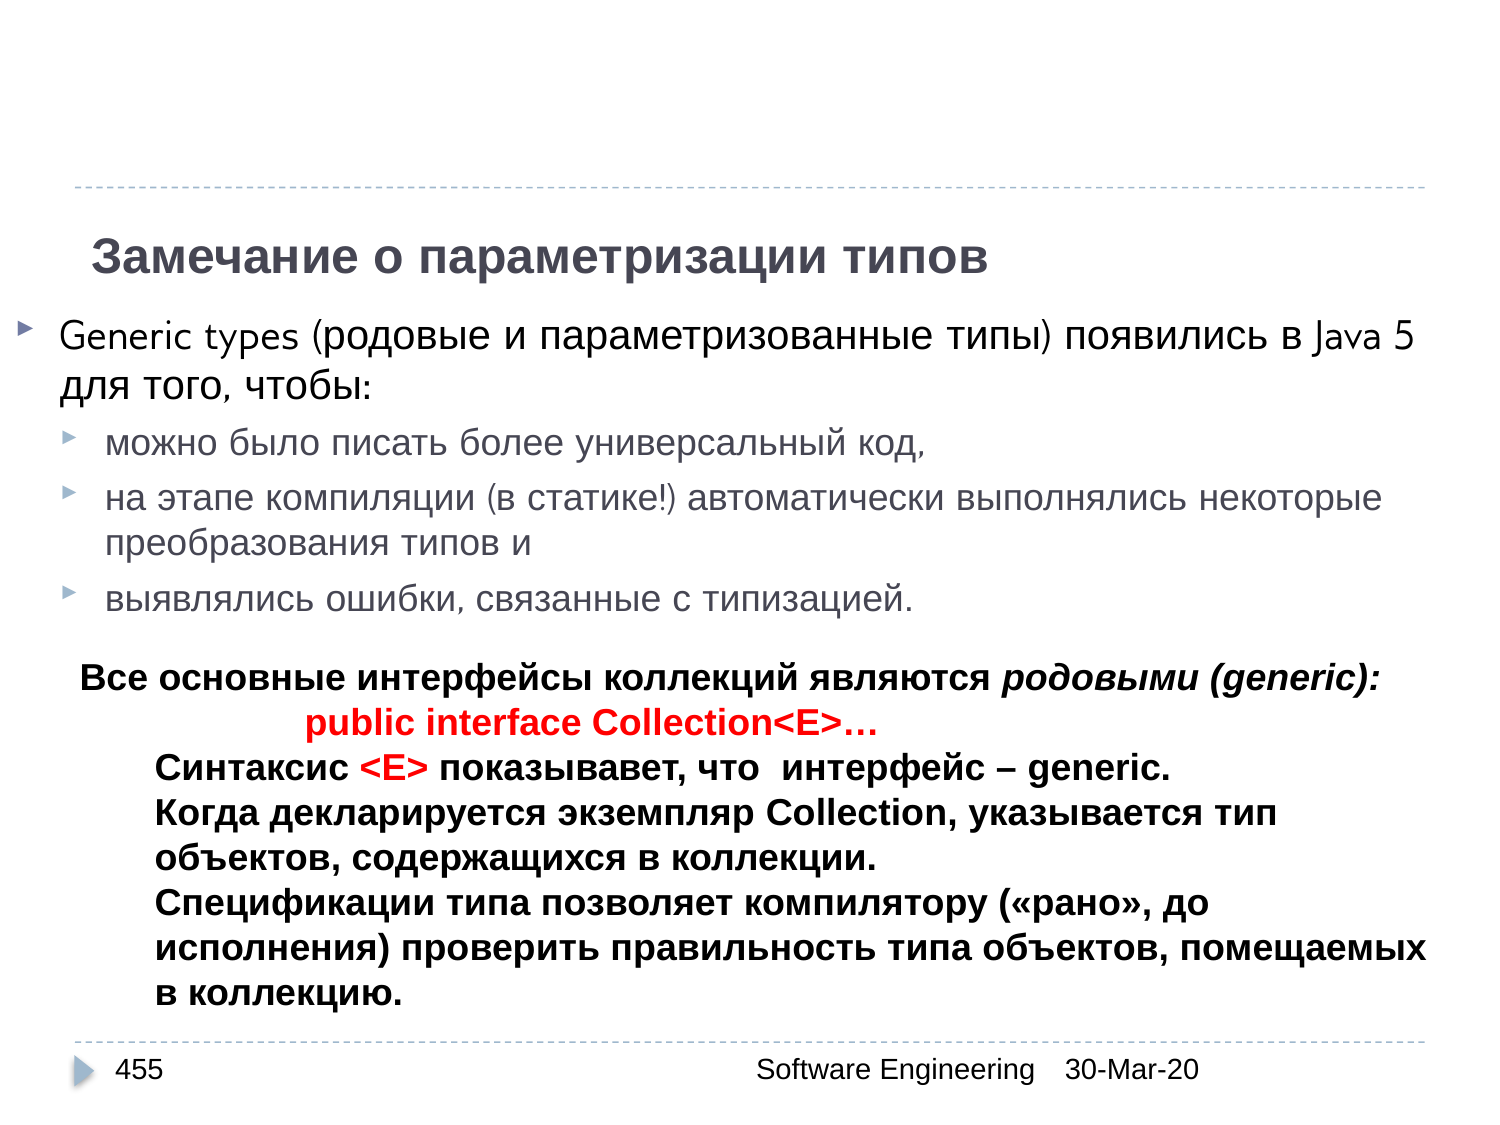

# Замечание о параметризации типов
Generic types (родовые и параметризованные типы) появились в Java 5 для того, чтобы:
можно было писать более универсальный код,
на этапе компиляции (в статике!) автоматически выполнялись некоторые преобразования типов и
выявлялись ошибки, связанные с типизацией.
Все основные интерфейсы коллекций являются родовыми (generic):
	public interface Collection<E>…
Синтаксис <E> показывавет, что  интерфейс – generic.
Когда декларируется экземпляр Collection, указывается тип объектов, содержащихся в коллекции.
Спецификации типа позволяет компилятору («рано», до исполнения) проверить правильность типа объектов, помещаемых в коллекцию.
455
Software Engineering
30-Mar-20